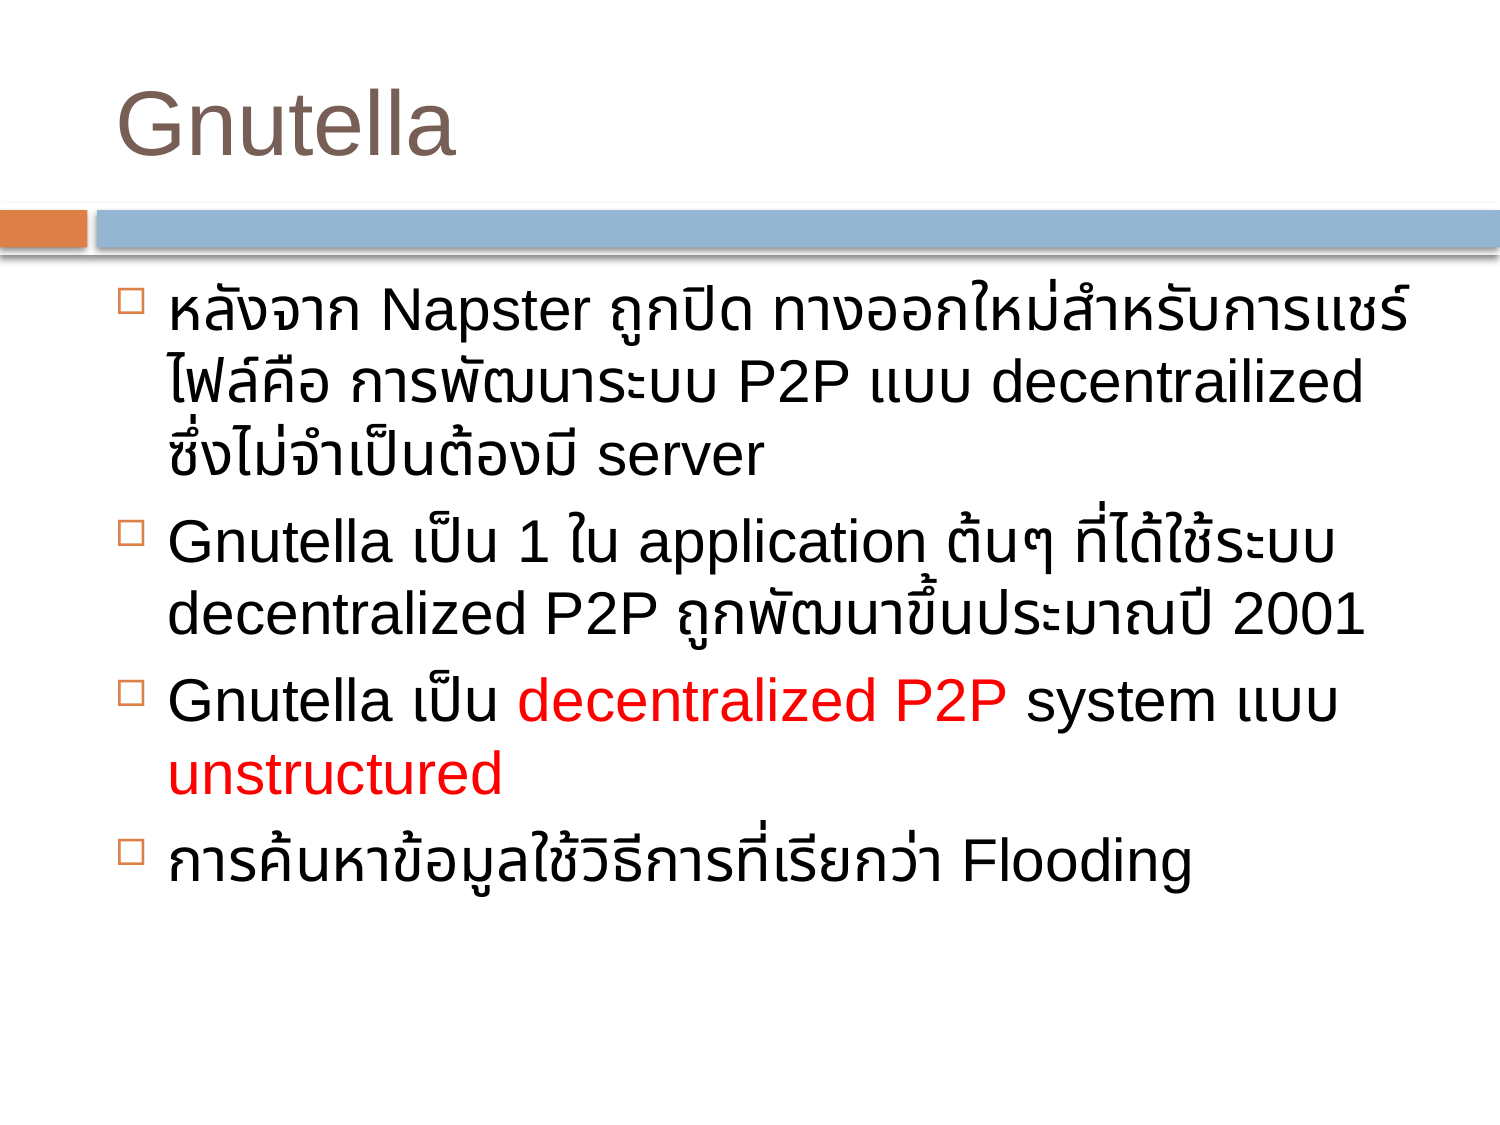

# Gnutella
หลังจาก Napster ถูกปิด ทางออกใหม่สำหรับการแชร์ไฟล์คือ การพัฒนาระบบ P2P แบบ decentrailized ซึ่งไม่จำเป็นต้องมี server
Gnutella เป็น 1 ใน application ต้นๆ ที่ได้ใช้ระบบ decentralized P2P ถูกพัฒนาขึ้นประมาณปี 2001
Gnutella เป็น decentralized P2P system แบบ unstructured
การค้นหาข้อมูลใช้วิธีการที่เรียกว่า Flooding